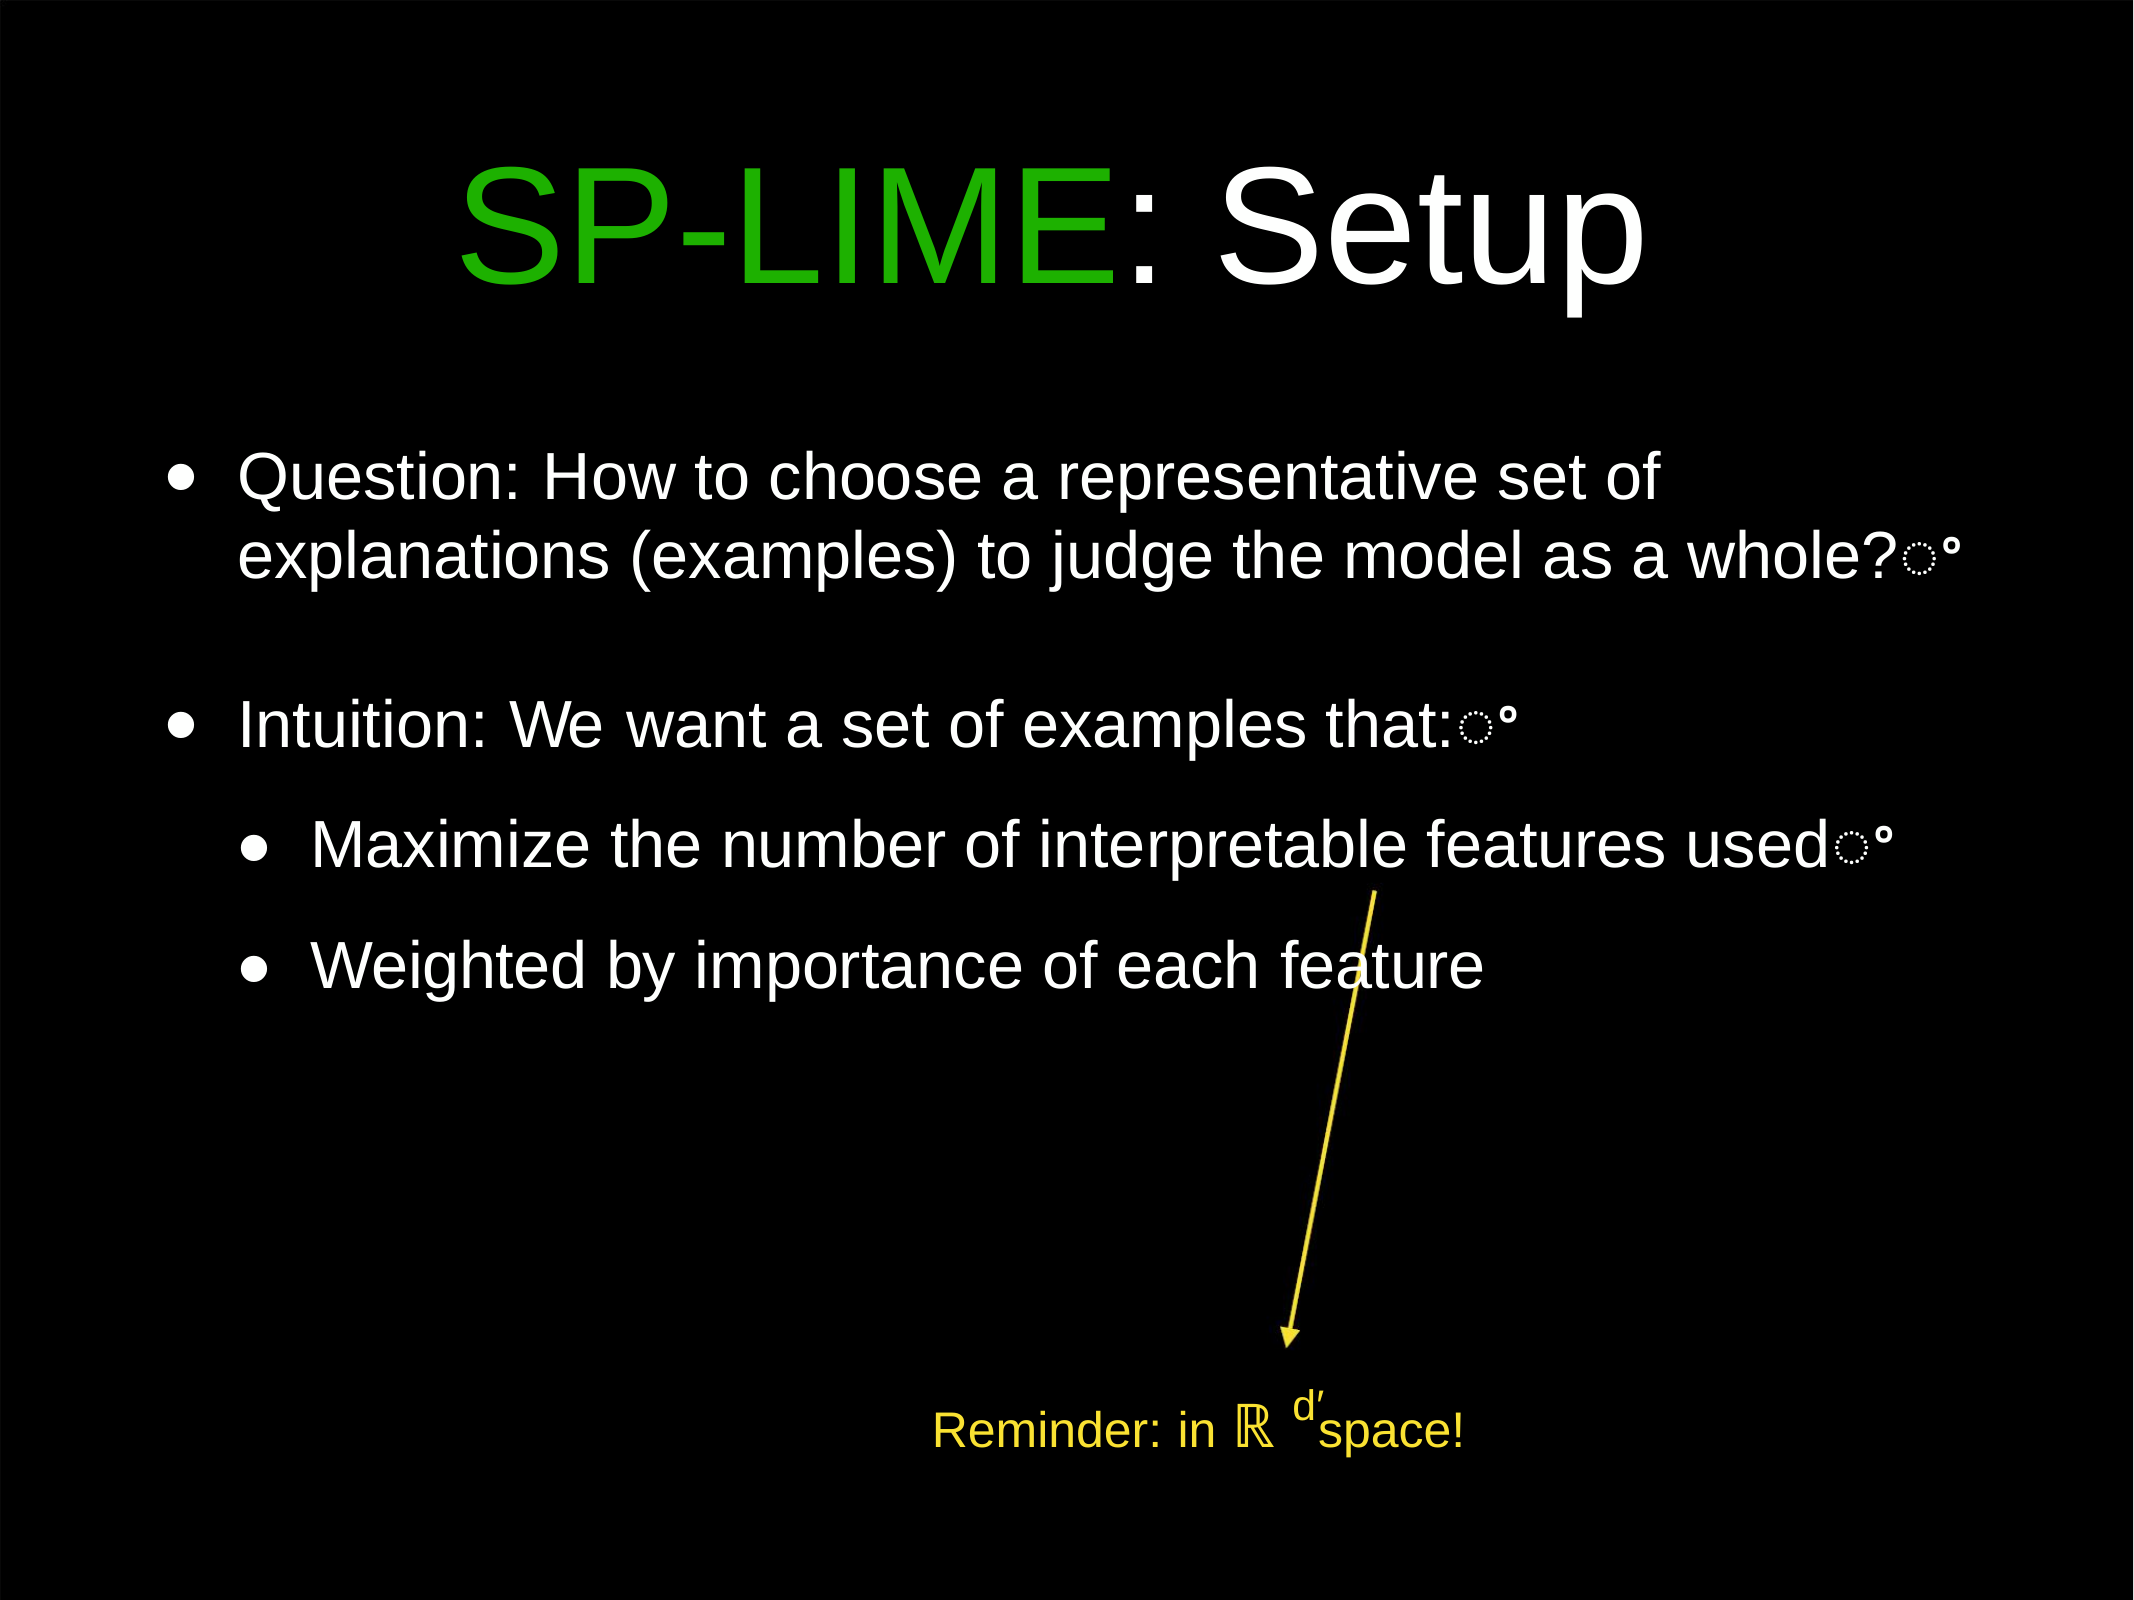

SP-LIME: Setup
•
•
Question: How to choose a representative set of
explanations (examples) to judge the model as a whole?ꢀ
Intuition: We want a set of examples that:ꢀ
•
Maximize the number of interpretable features usedꢀ
•
Weighted by importance of each feature
d′
Reminder: in ℝ space!